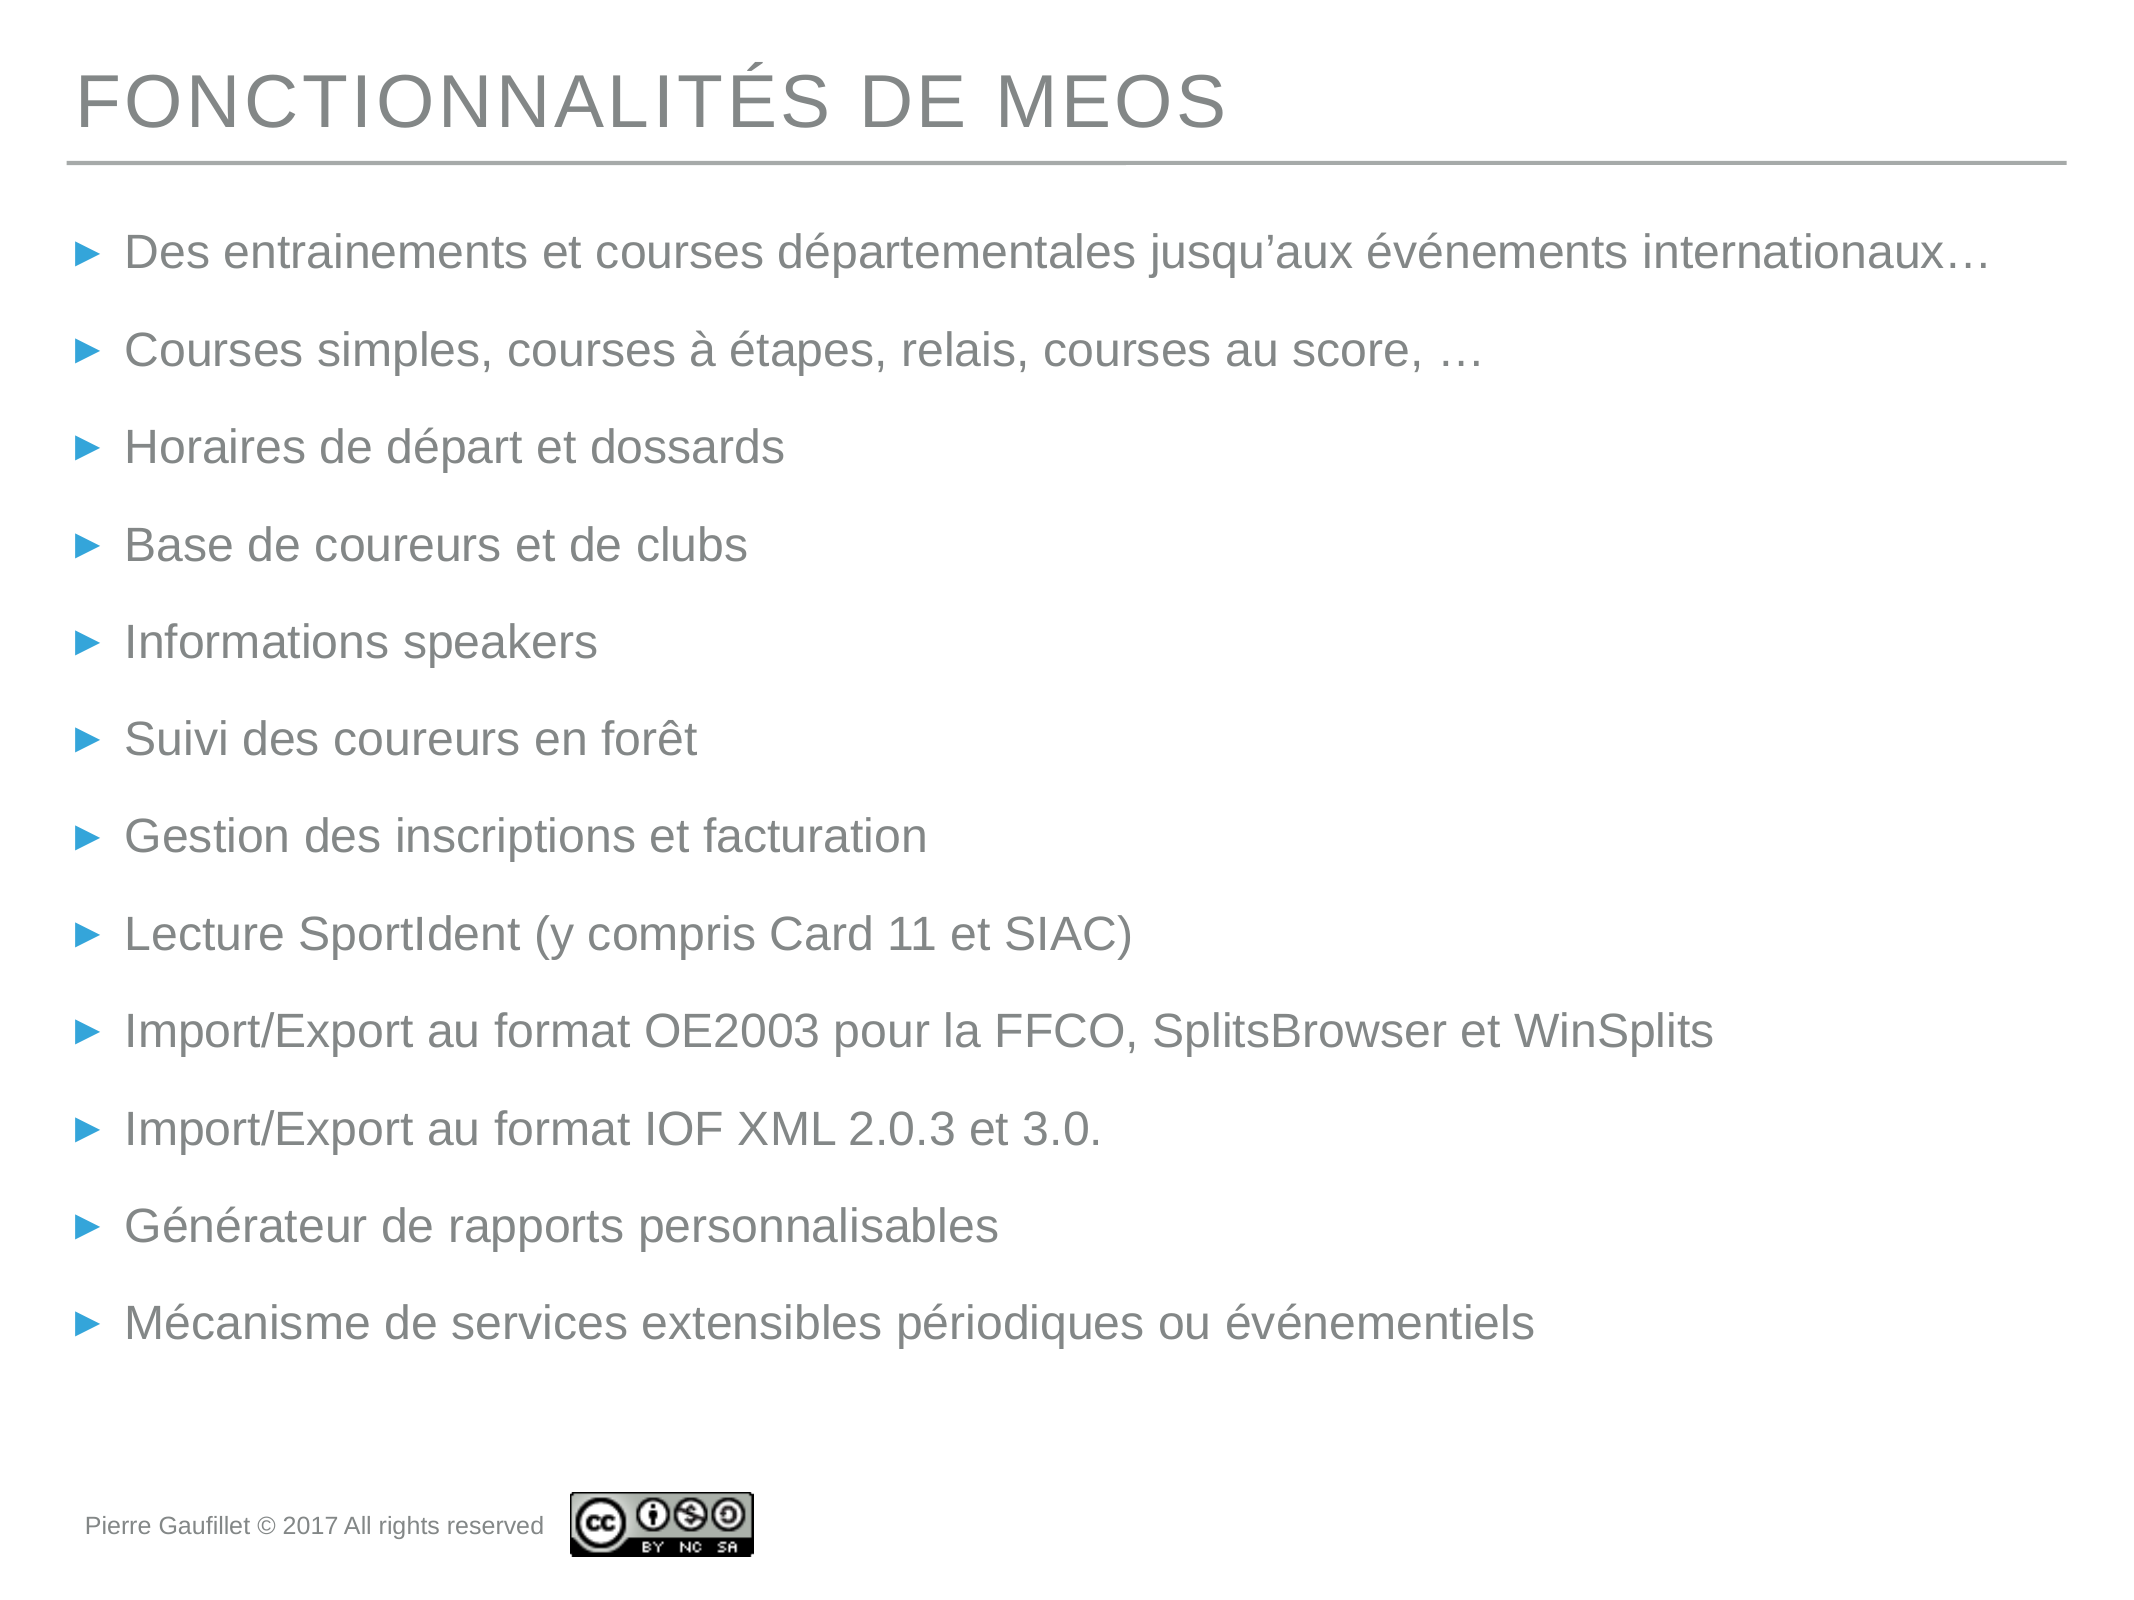

fonctionnalités de meos
Des entrainements et courses départementales jusqu’aux événements internationaux…
Courses simples, courses à étapes, relais, courses au score, …
Horaires de départ et dossards
Base de coureurs et de clubs
Informations speakers
Suivi des coureurs en forêt
Gestion des inscriptions et facturation
Lecture SportIdent (y compris Card 11 et SIAC)
Import/Export au format OE2003 pour la FFCO, SplitsBrowser et WinSplits
Import/Export au format IOF XML 2.0.3 et 3.0.
Générateur de rapports personnalisables
Mécanisme de services extensibles périodiques ou événementiels